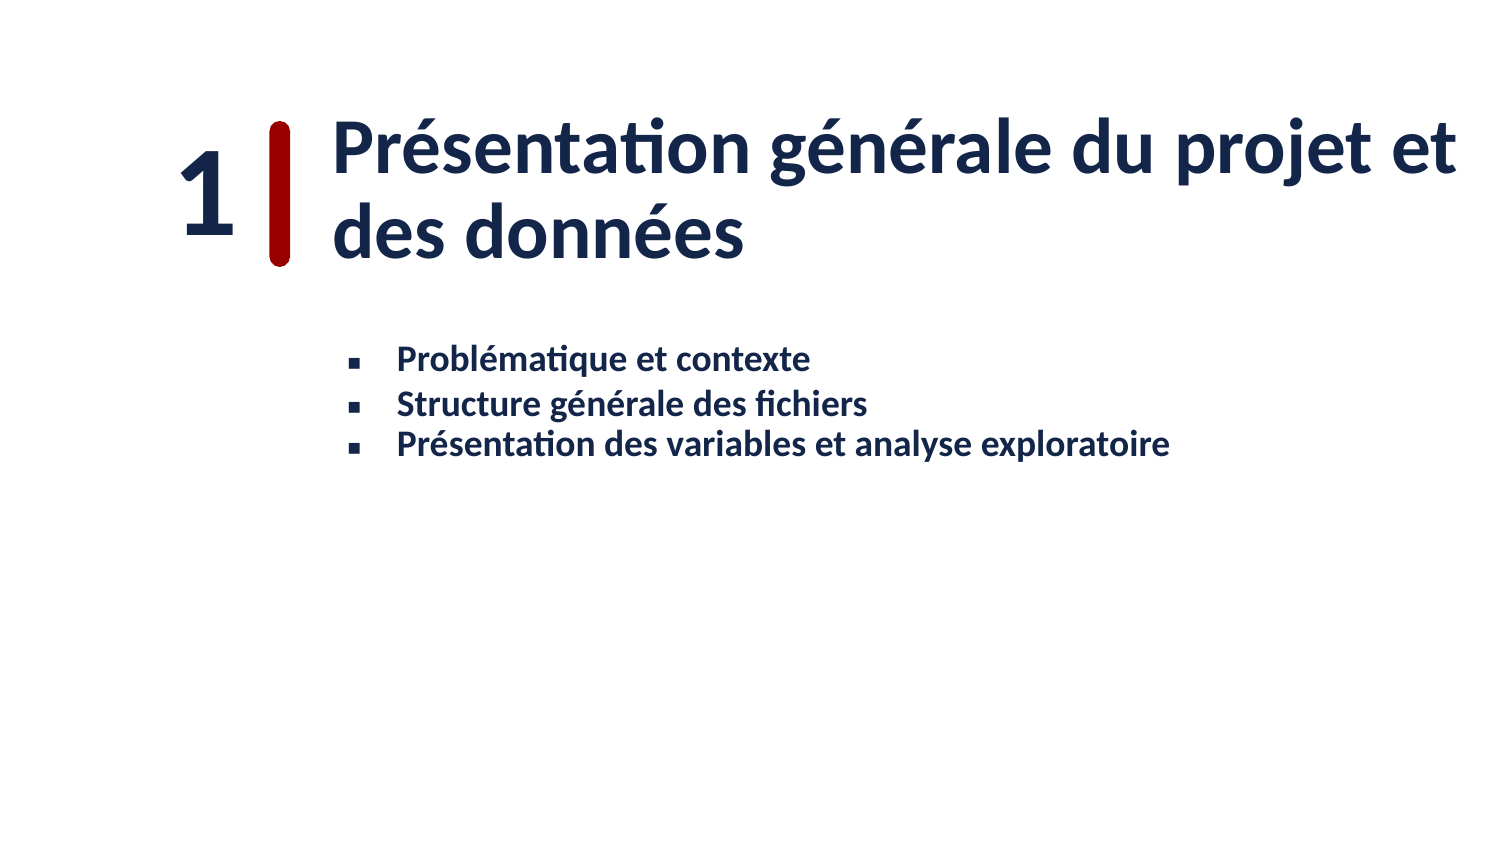

1
Présentation générale du projet et des données
Problématique et contexte
Structure générale des fichiers
Présentation des variables et analyse exploratoire